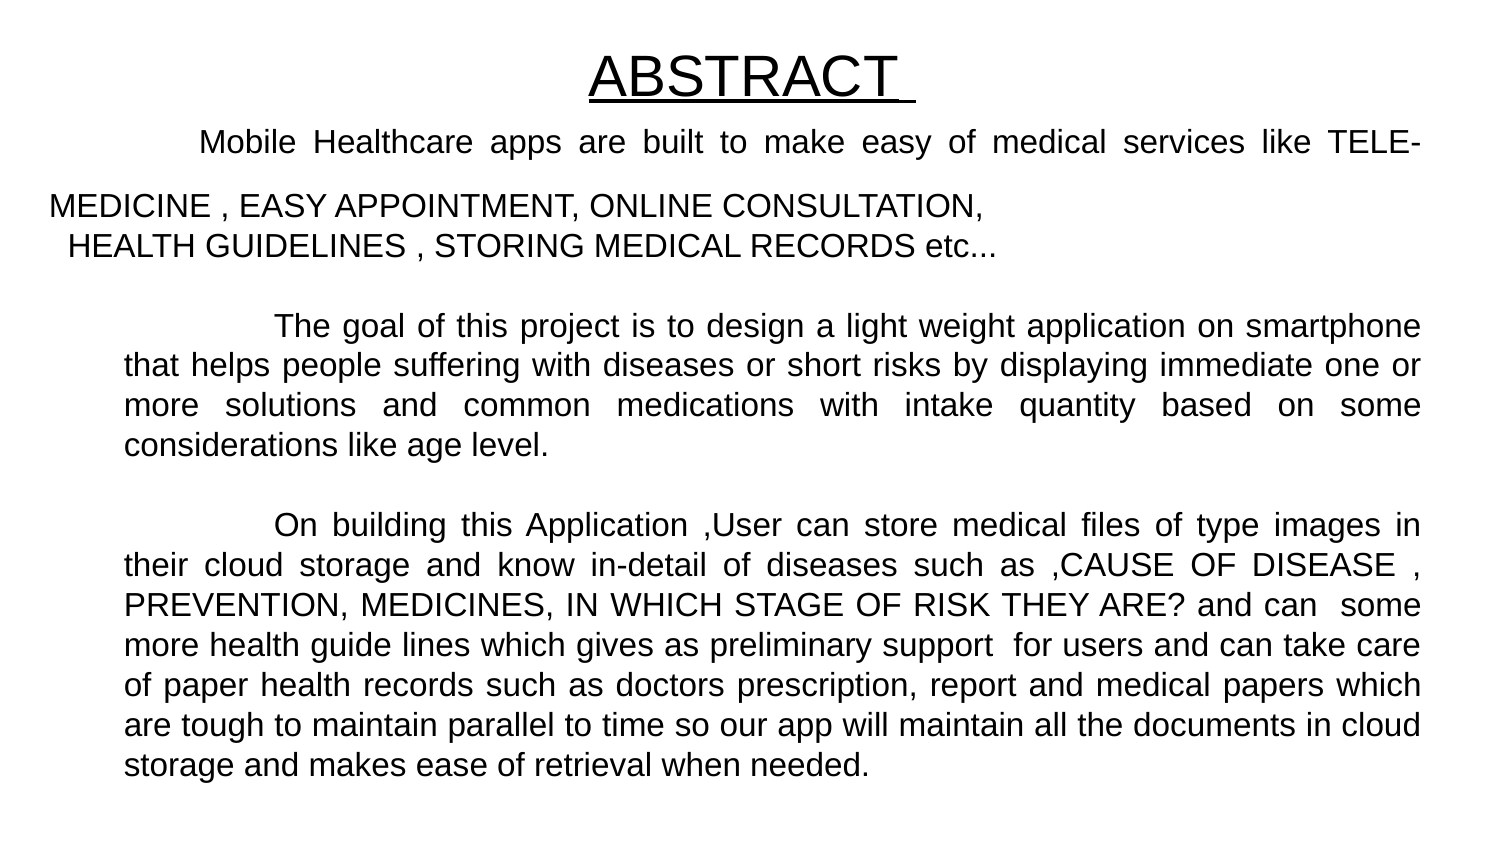

# ABSTRACT
	Mobile Healthcare apps are built to make easy of medical services like TELE-MEDICINE , EASY APPOINTMENT, ONLINE CONSULTATION,
HEALTH GUIDELINES , STORING MEDICAL RECORDS etc...

		The goal of this project is to design a light weight application on smartphone that helps people suffering with diseases or short risks by displaying immediate one or more solutions and common medications with intake quantity based on some considerations like age level.

		On building this Application ,User can store medical files of type images in their cloud storage and know in-detail of diseases such as ,CAUSE OF DISEASE , PREVENTION, MEDICINES, IN WHICH STAGE OF RISK THEY ARE? and can  some more health guide lines which gives as preliminary support  for users and can take care of paper health records such as doctors prescription, report and medical papers which are tough to maintain parallel to time so our app will maintain all the documents in cloud storage and makes ease of retrieval when needed.